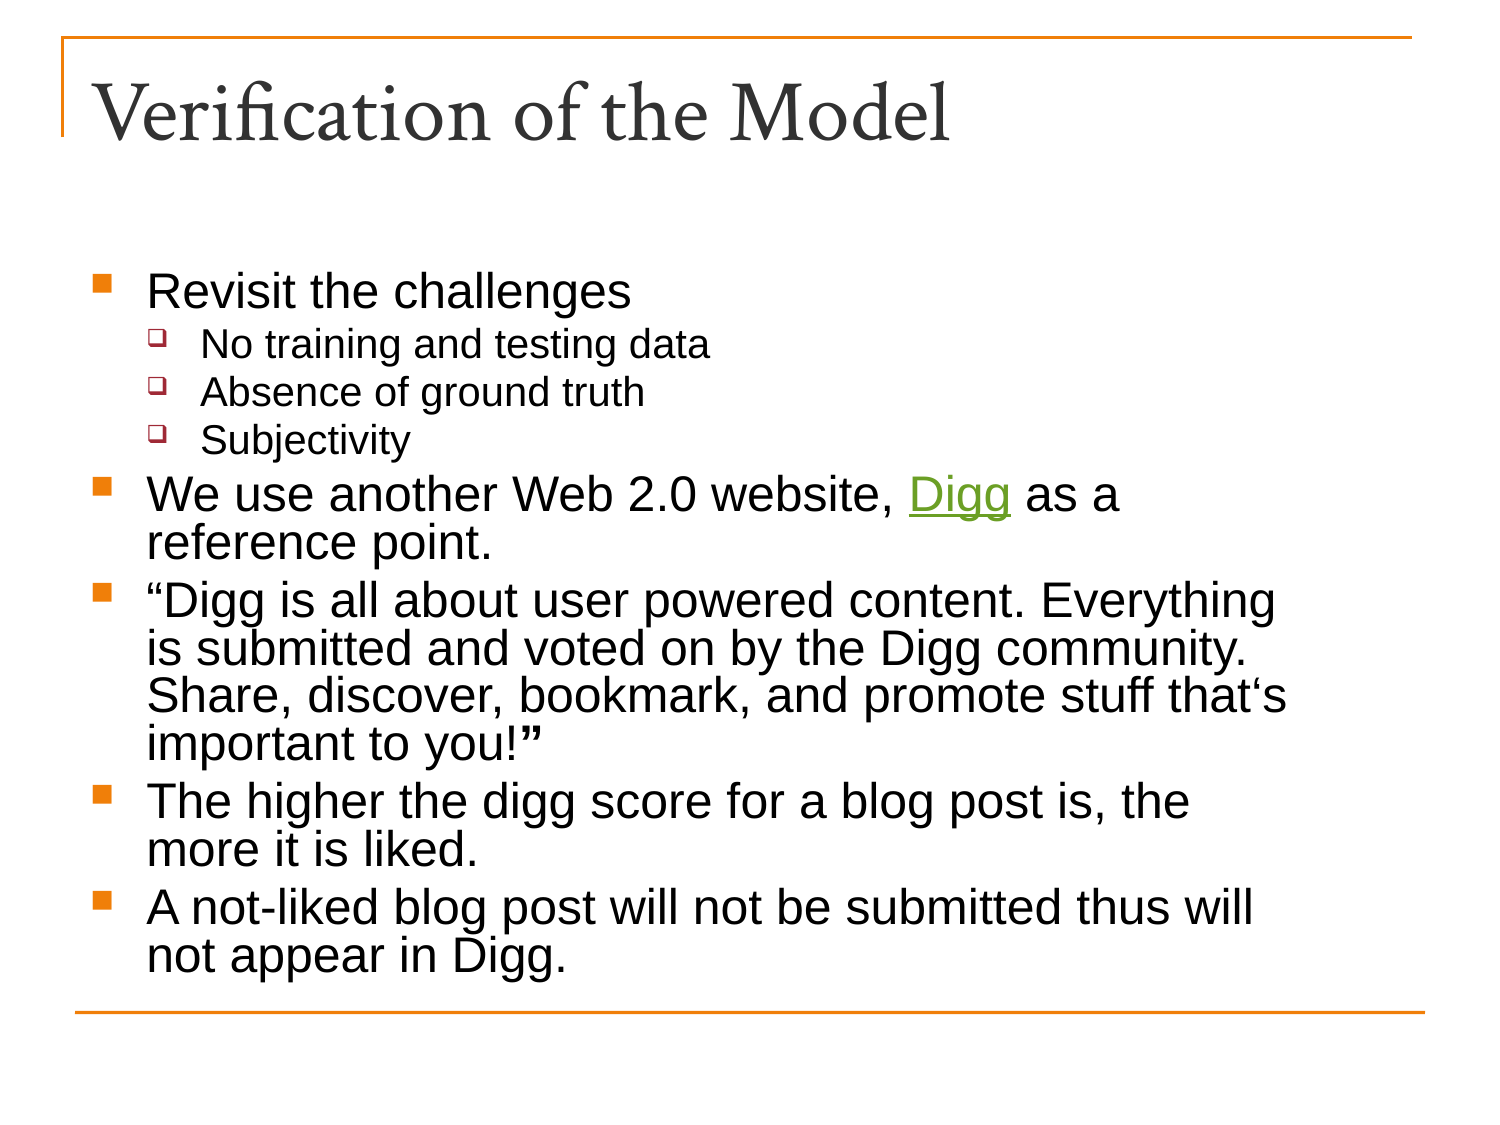

Verification of the Model
Revisit the challenges
No training and testing data
Absence of ground truth
Subjectivity
We use another Web 2.0 website, Digg as a reference point.
“Digg is all about user powered content. Everything is submitted and voted on by the Digg community. Share, discover, bookmark, and promote stuff that‘s important to you!”
The higher the digg score for a blog post is, the more it is liked.
A not-liked blog post will not be submitted thus will not appear in Digg.